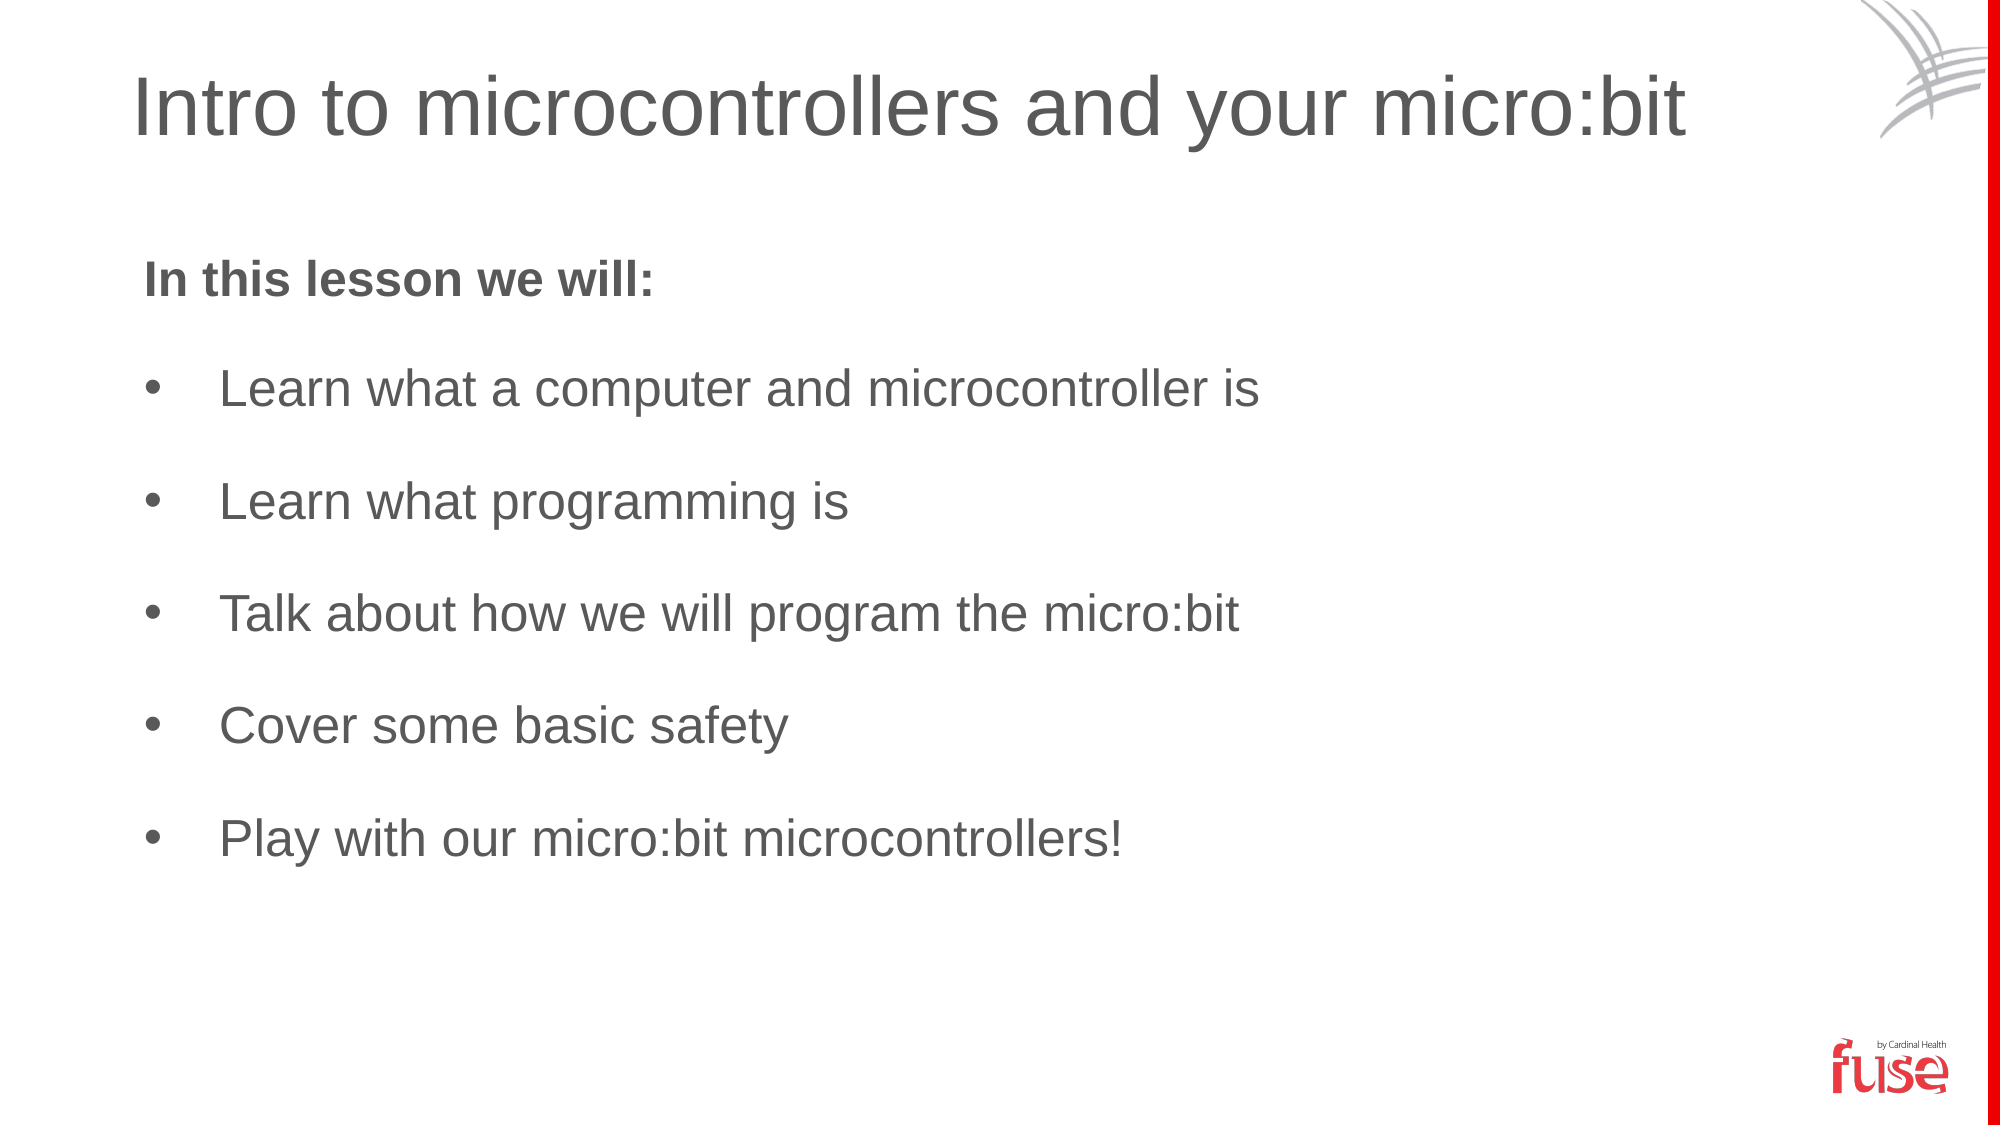

Intro to microcontrollers and your micro:bit
In this lesson we will:

Learn what a computer and microcontroller is

Learn what programming is

Talk about how we will program the micro:bit

Cover some basic safety

Play with our micro:bit microcontrollers!